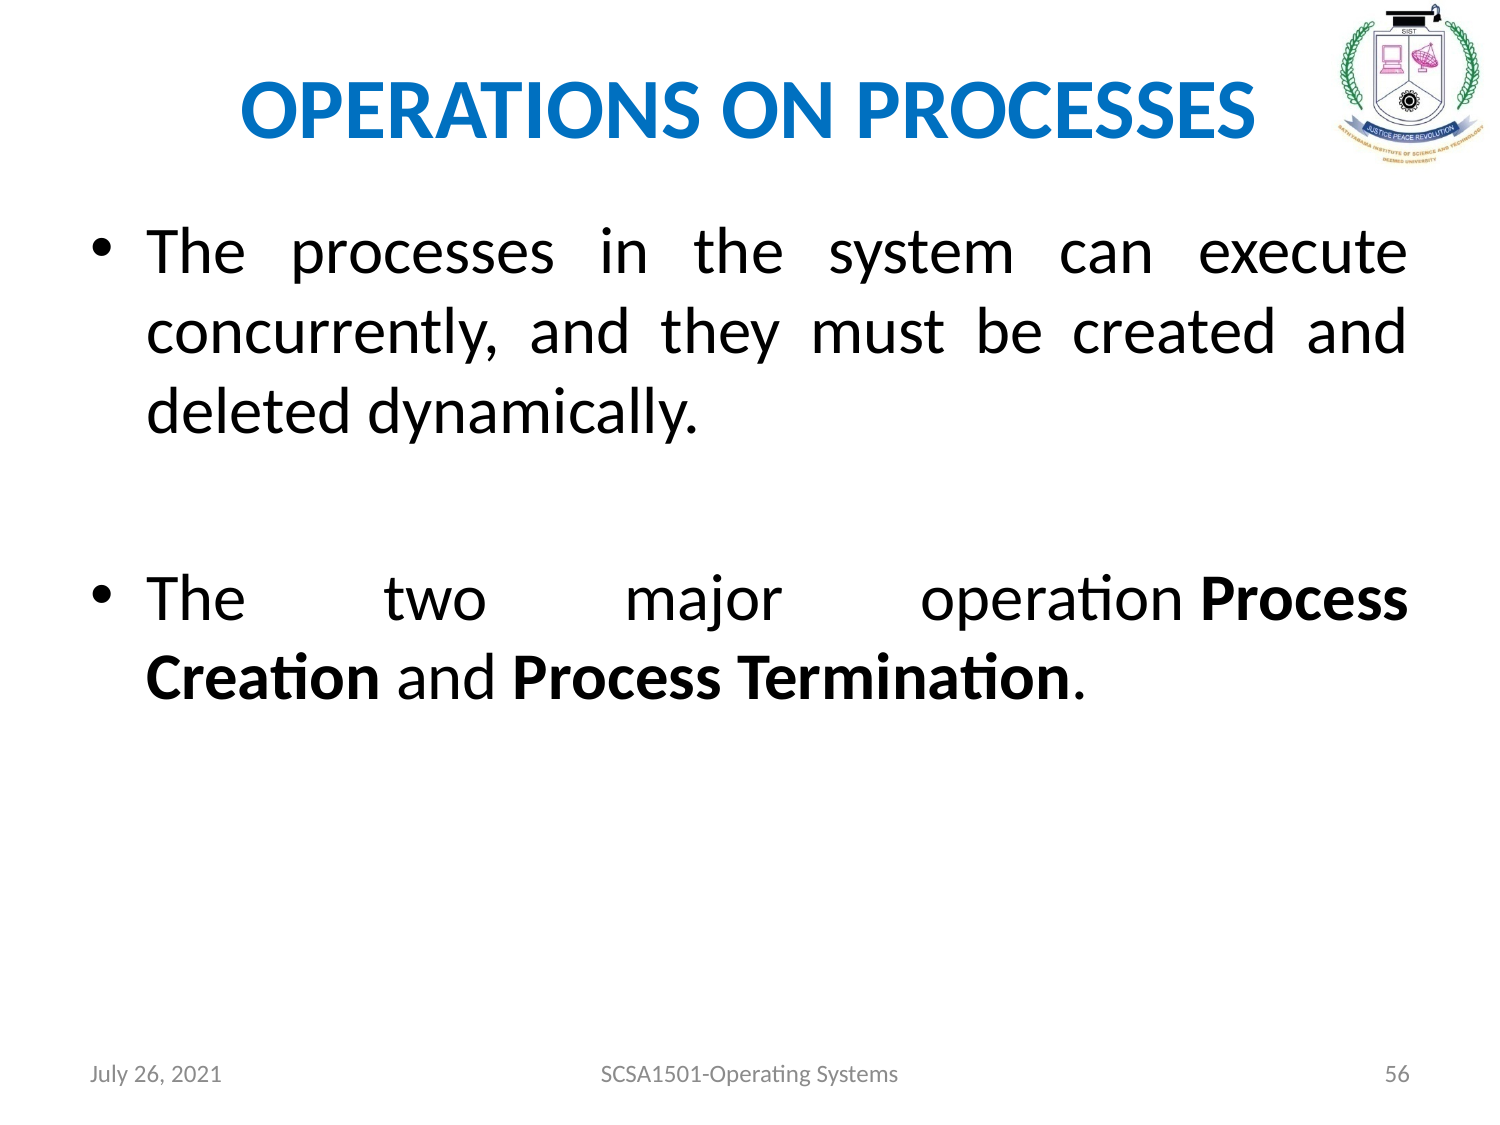

# OPERATIONS ON PROCESSES
The processes in the system can execute concurrently, and they must be created and deleted dynamically.

The two major operation Process Creation and Process Termination.

July 26, 2021
SCSA1501-Operating Systems
56